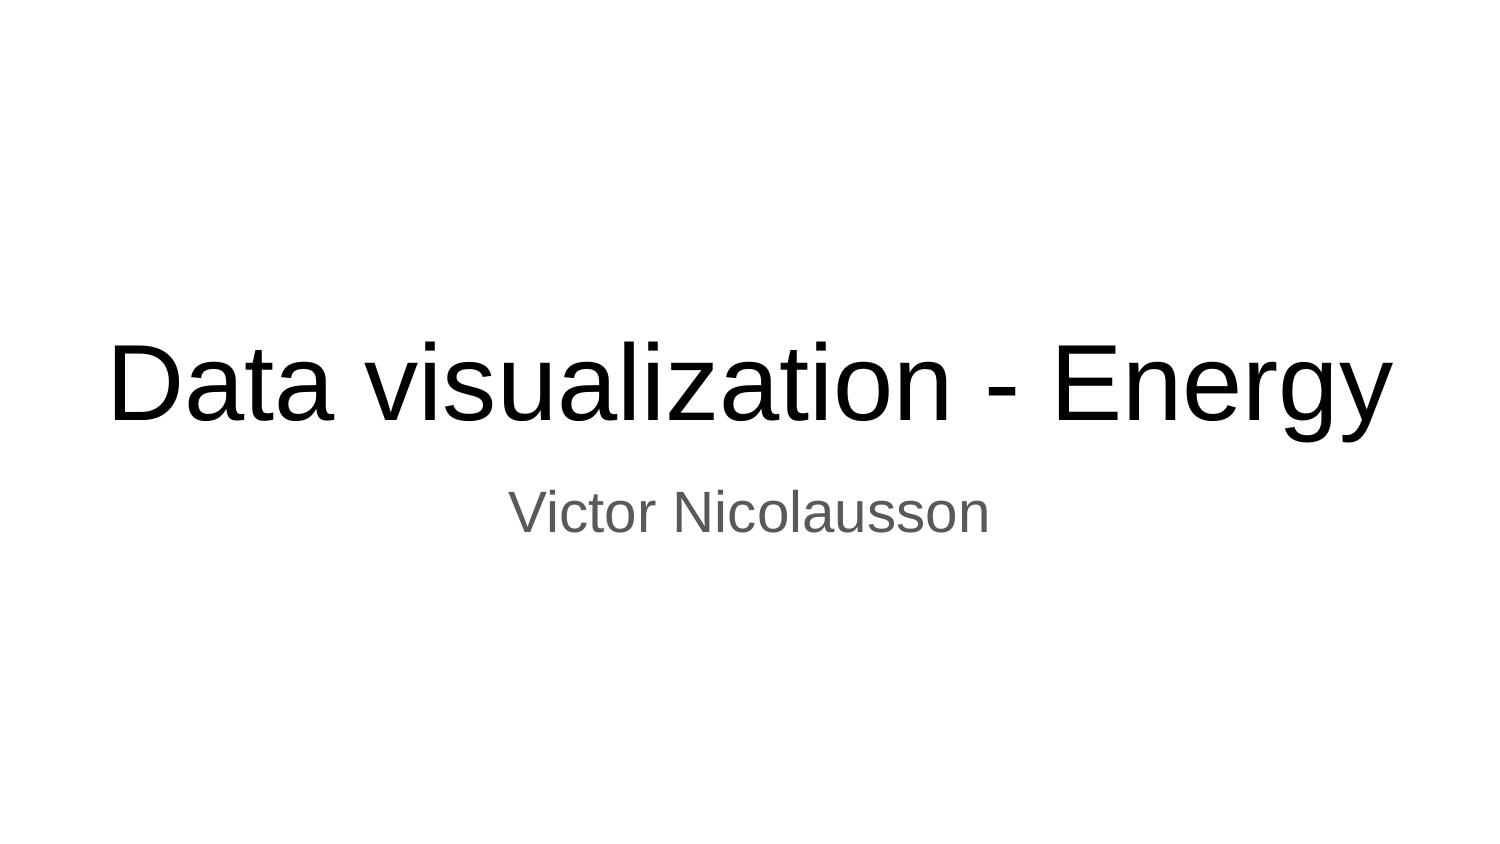

# Data visualization - Energy
Victor Nicolausson